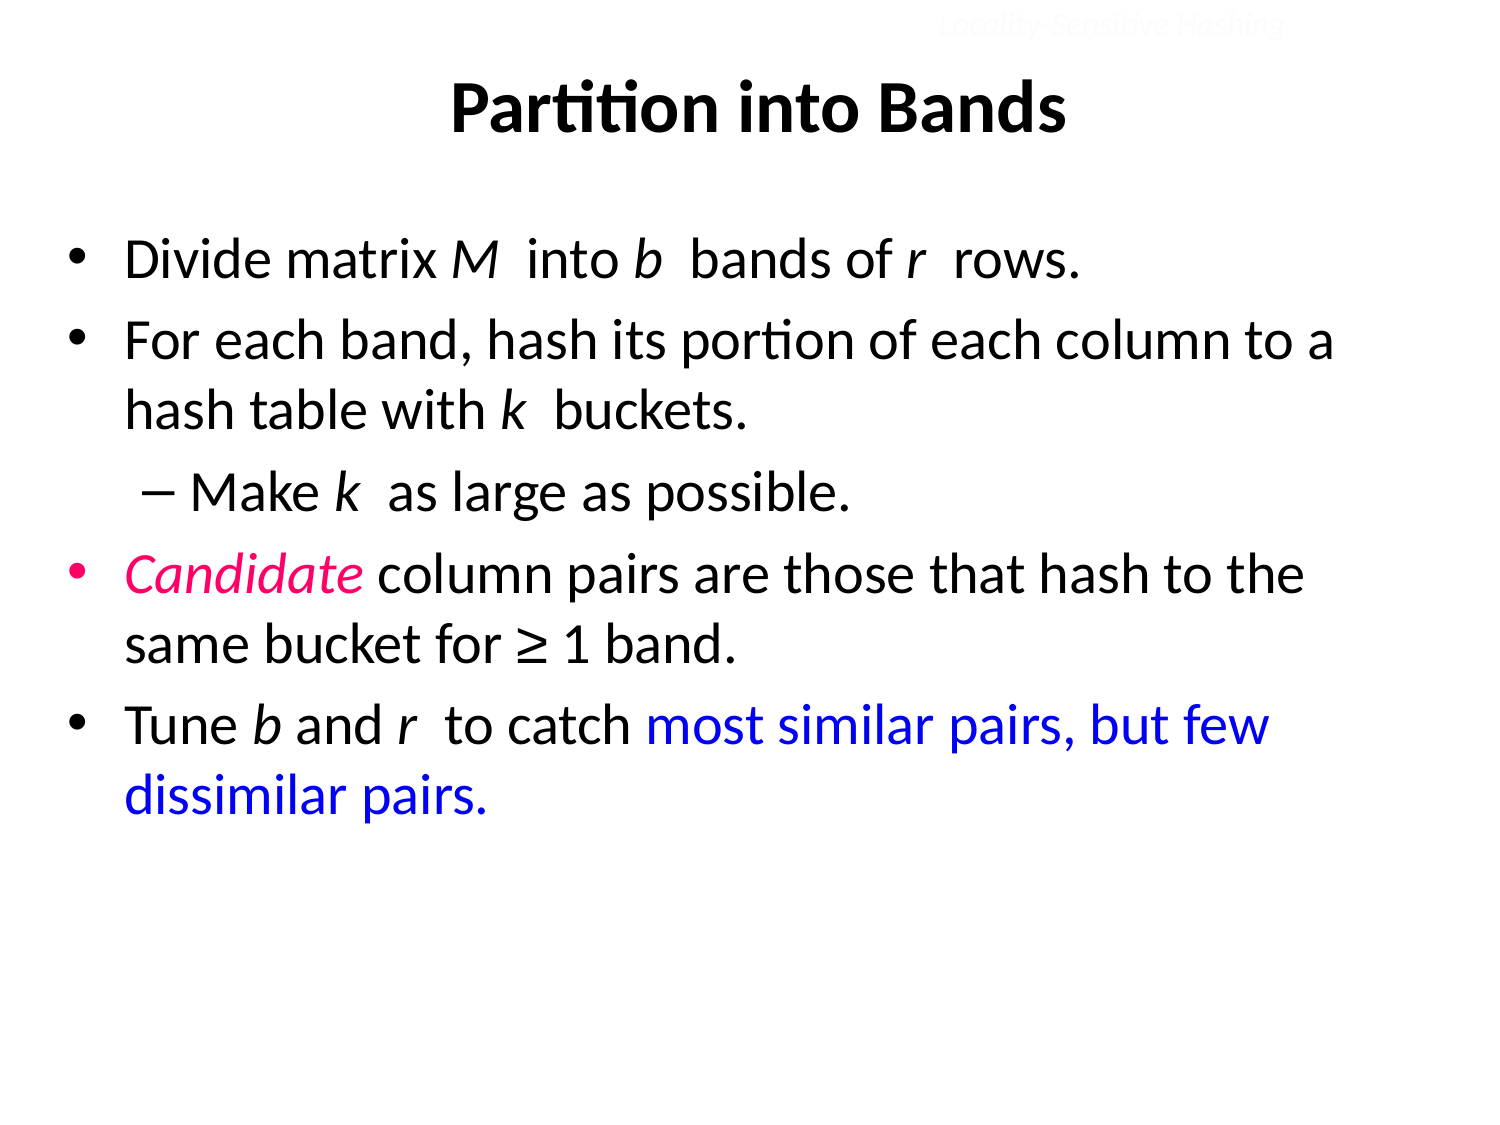

Locality-Sensitive Hashing
# Partition into Bands
Divide matrix M  into b  bands of r  rows.
For each band, hash its portion of each column to a hash table with k  buckets.
Make k  as large as possible.
Candidate column pairs are those that hash to the same bucket for ≥ 1 band.
Tune b and r  to catch most similar pairs, but few dissimilar pairs.